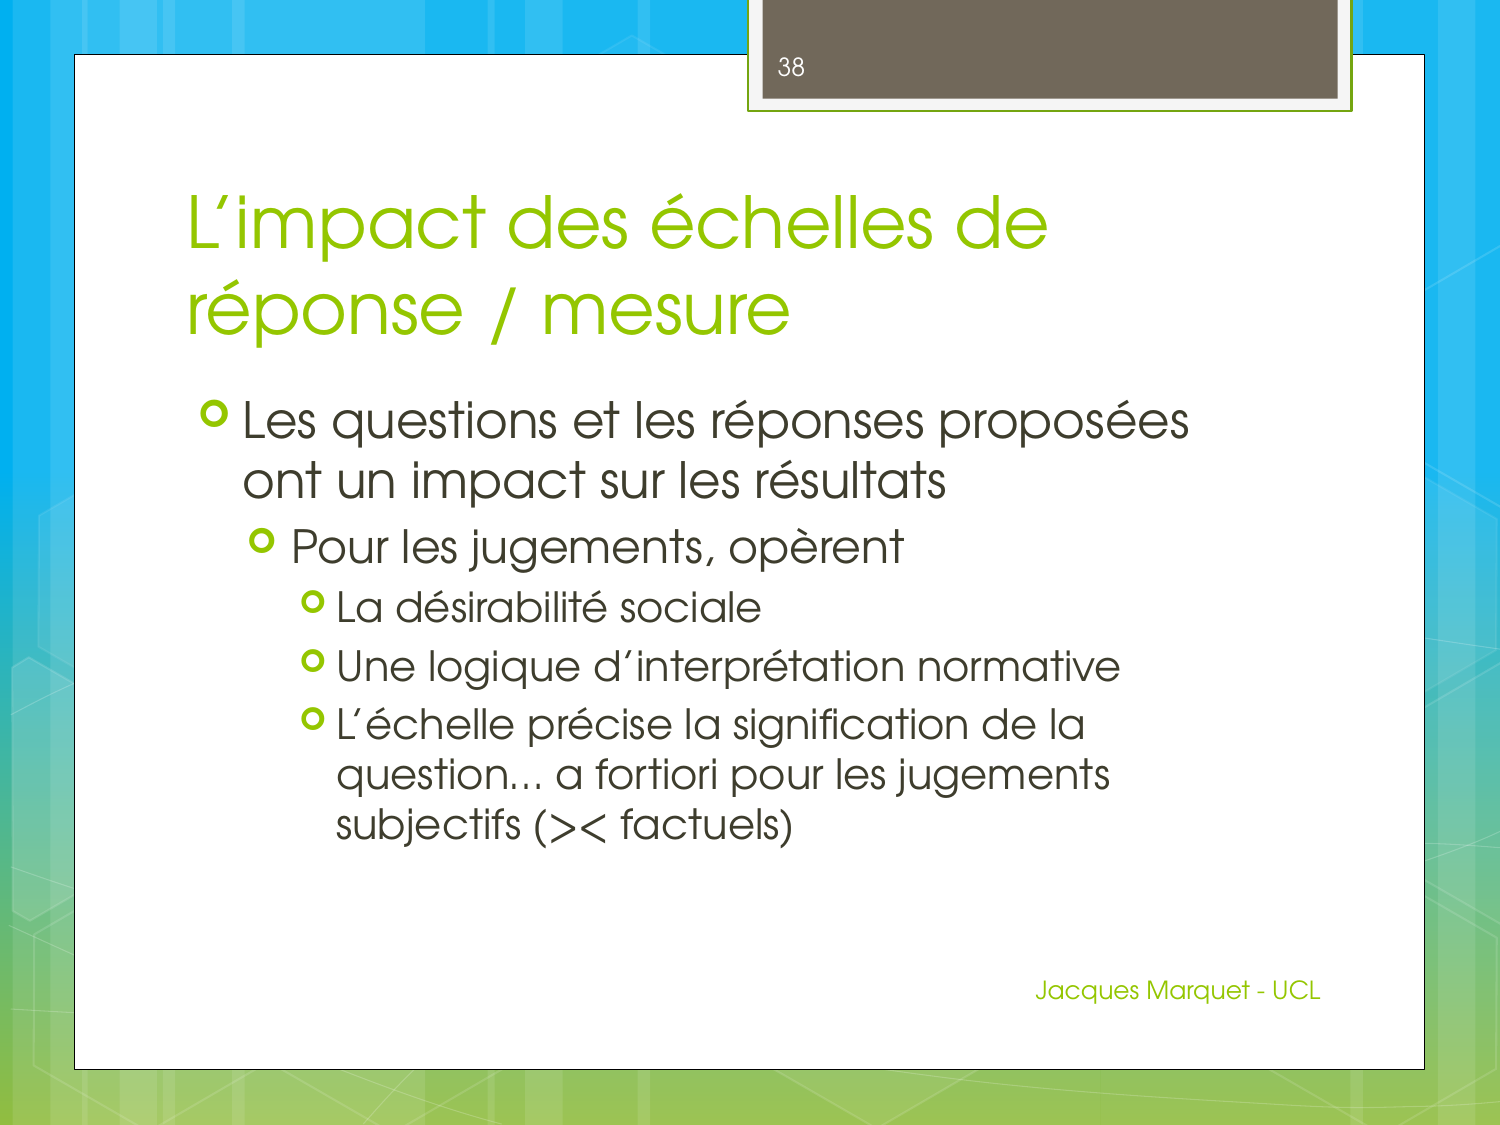

38
# L’impact des échelles de réponse / mesure
Les questions et les réponses proposées ont un impact sur les résultats
Pour les jugements, opèrent
La désirabilité sociale
Une logique d’interprétation normative
L’échelle précise la signification de la question… a fortiori pour les jugements subjectifs (>< factuels)
Jacques Marquet - UCL